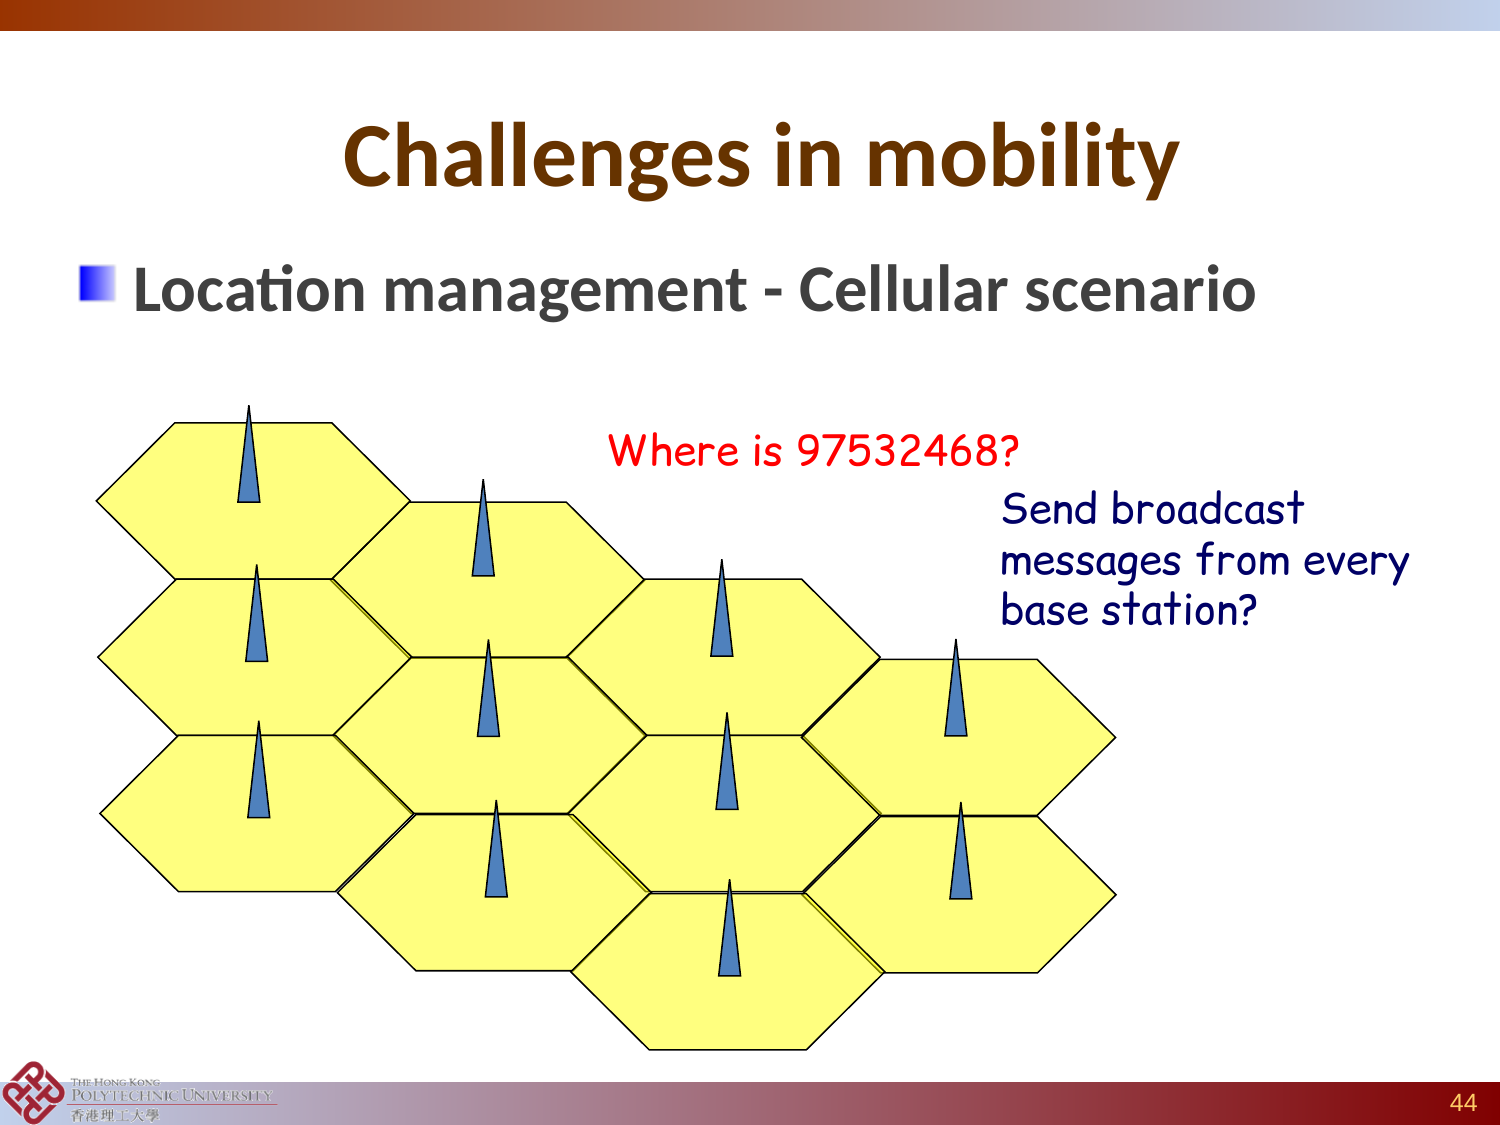

# Challenges in mobility
Location management - Cellular scenario

Where is 97532468?

Send broadcast messages from every base station?